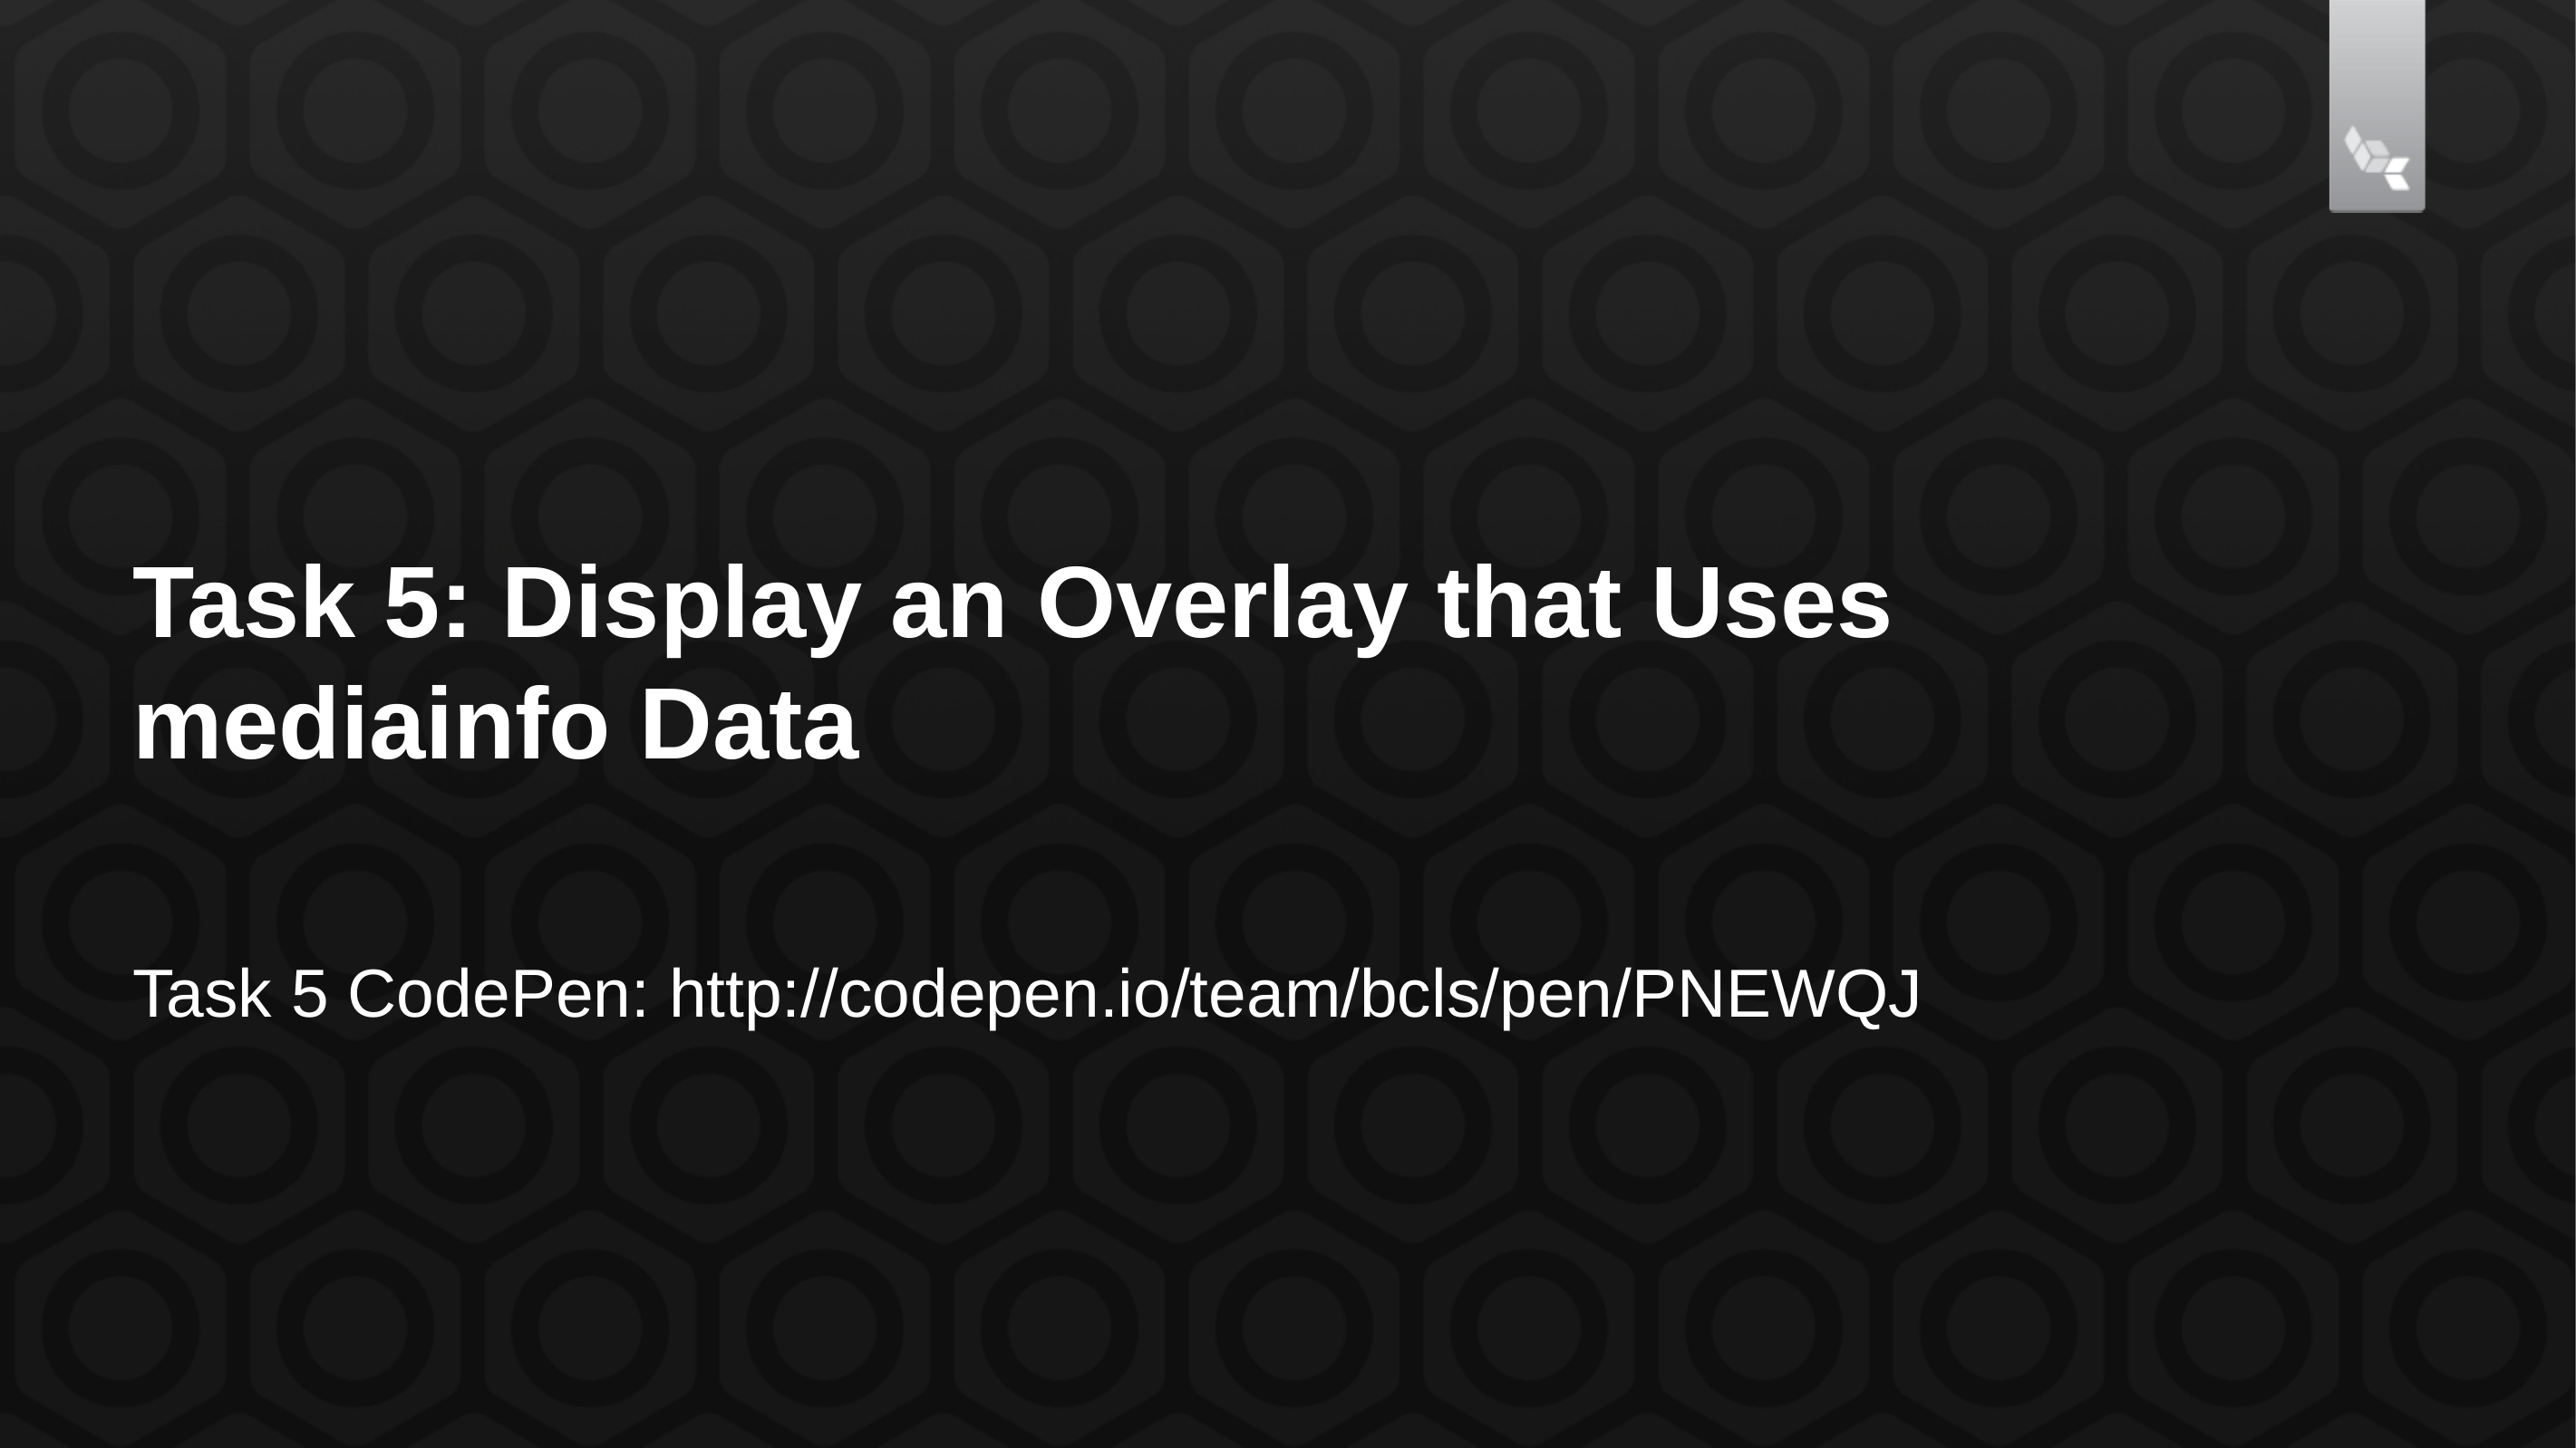

# Task 5: Display an Overlay that Uses mediainfo Data

Task 5 CodePen: http://codepen.io/team/bcls/pen/PNEWQJ